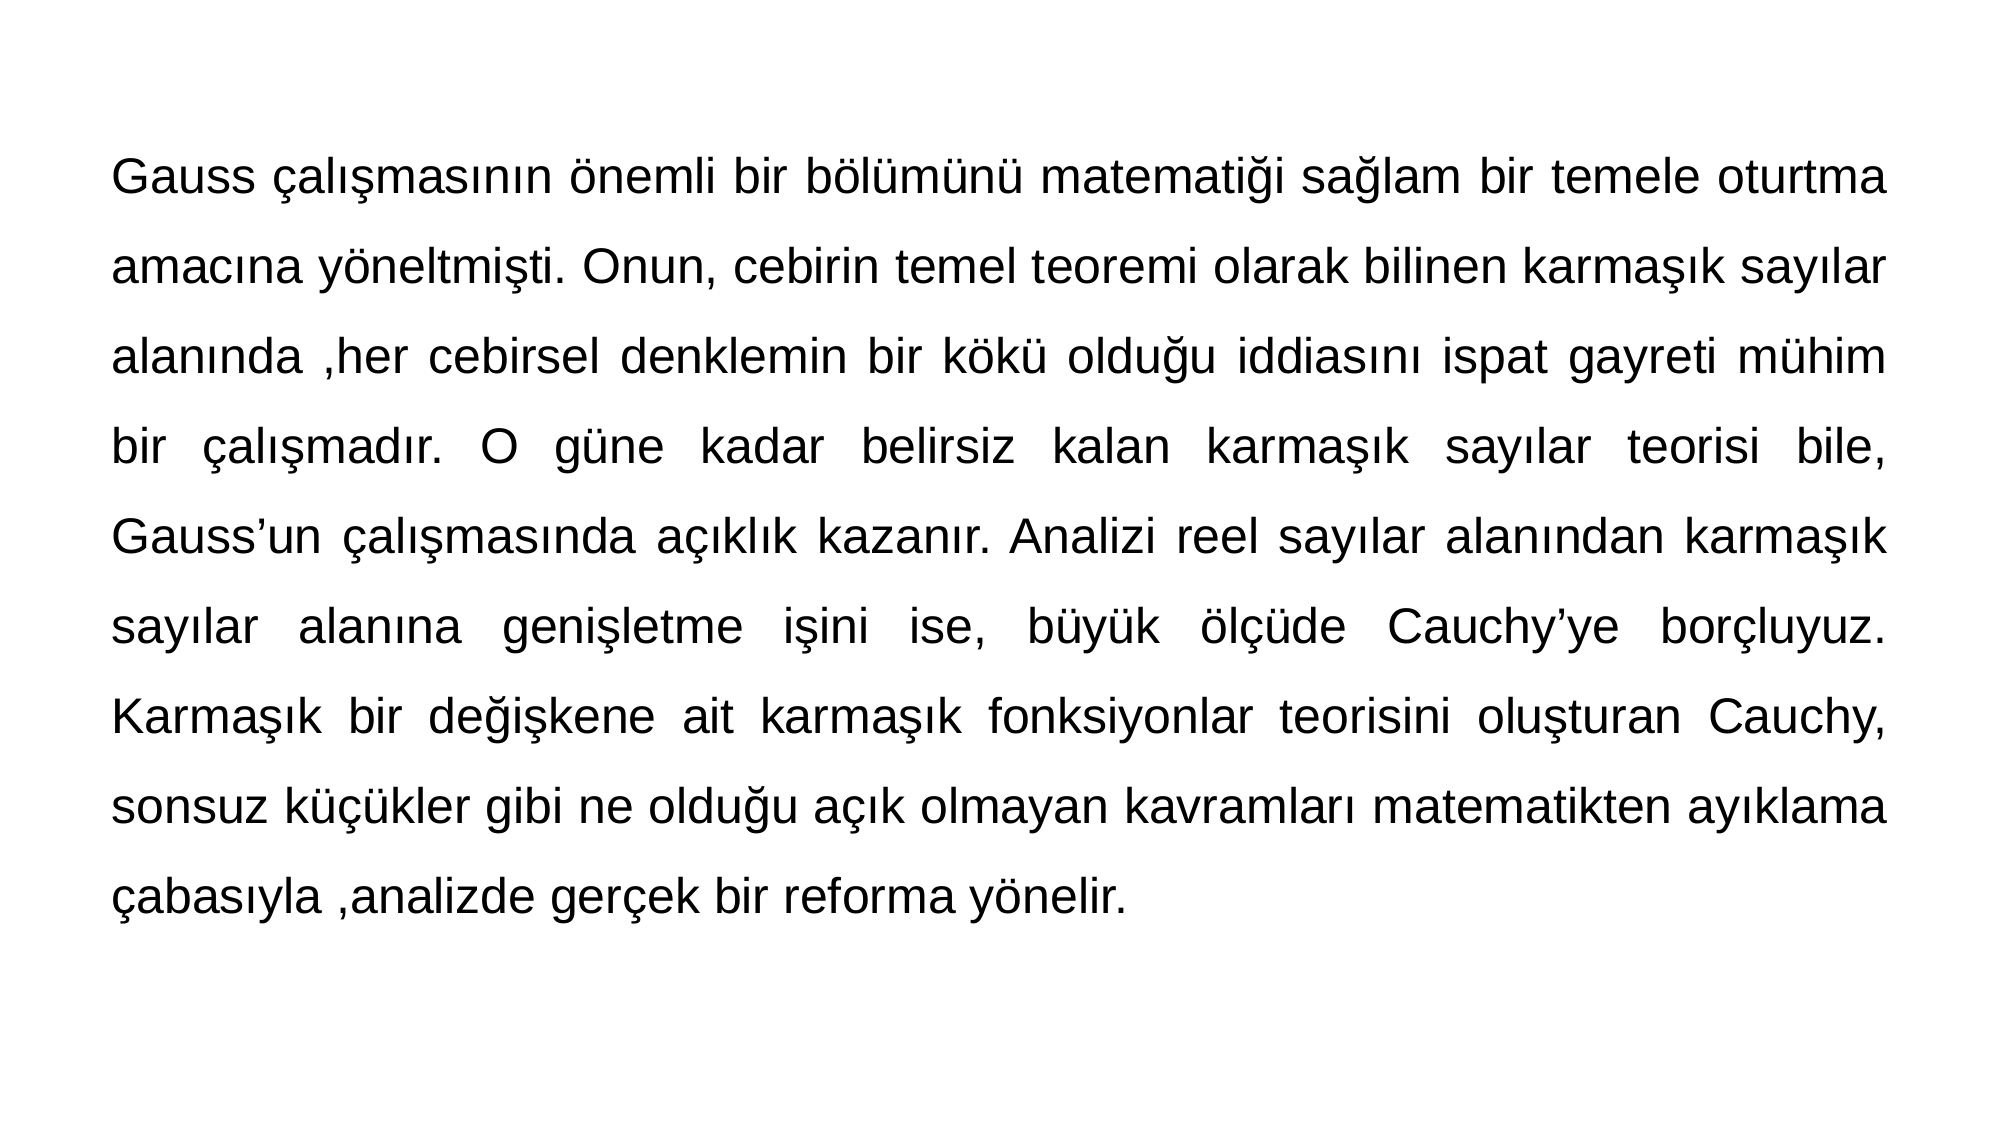

Gauss çalışmasının önemli bir bölümünü matematiği sağlam bir temele oturtma amacına yöneltmişti. Onun, cebirin temel teoremi olarak bilinen karmaşık sayılar alanında ,her cebirsel denklemin bir kökü olduğu iddiasını ispat gayreti mühim bir çalışmadır. O güne kadar belirsiz kalan karmaşık sayılar teorisi bile, Gauss’un çalışmasında açıklık kazanır. Analizi reel sayılar alanından karmaşık sayılar alanına genişletme işini ise, büyük ölçüde Cauchy’ye borçluyuz. Karmaşık bir değişkene ait karmaşık fonksiyonlar teorisini oluşturan Cauchy, sonsuz küçükler gibi ne olduğu açık olmayan kavramları matematikten ayıklama çabasıyla ,analizde gerçek bir reforma yönelir.